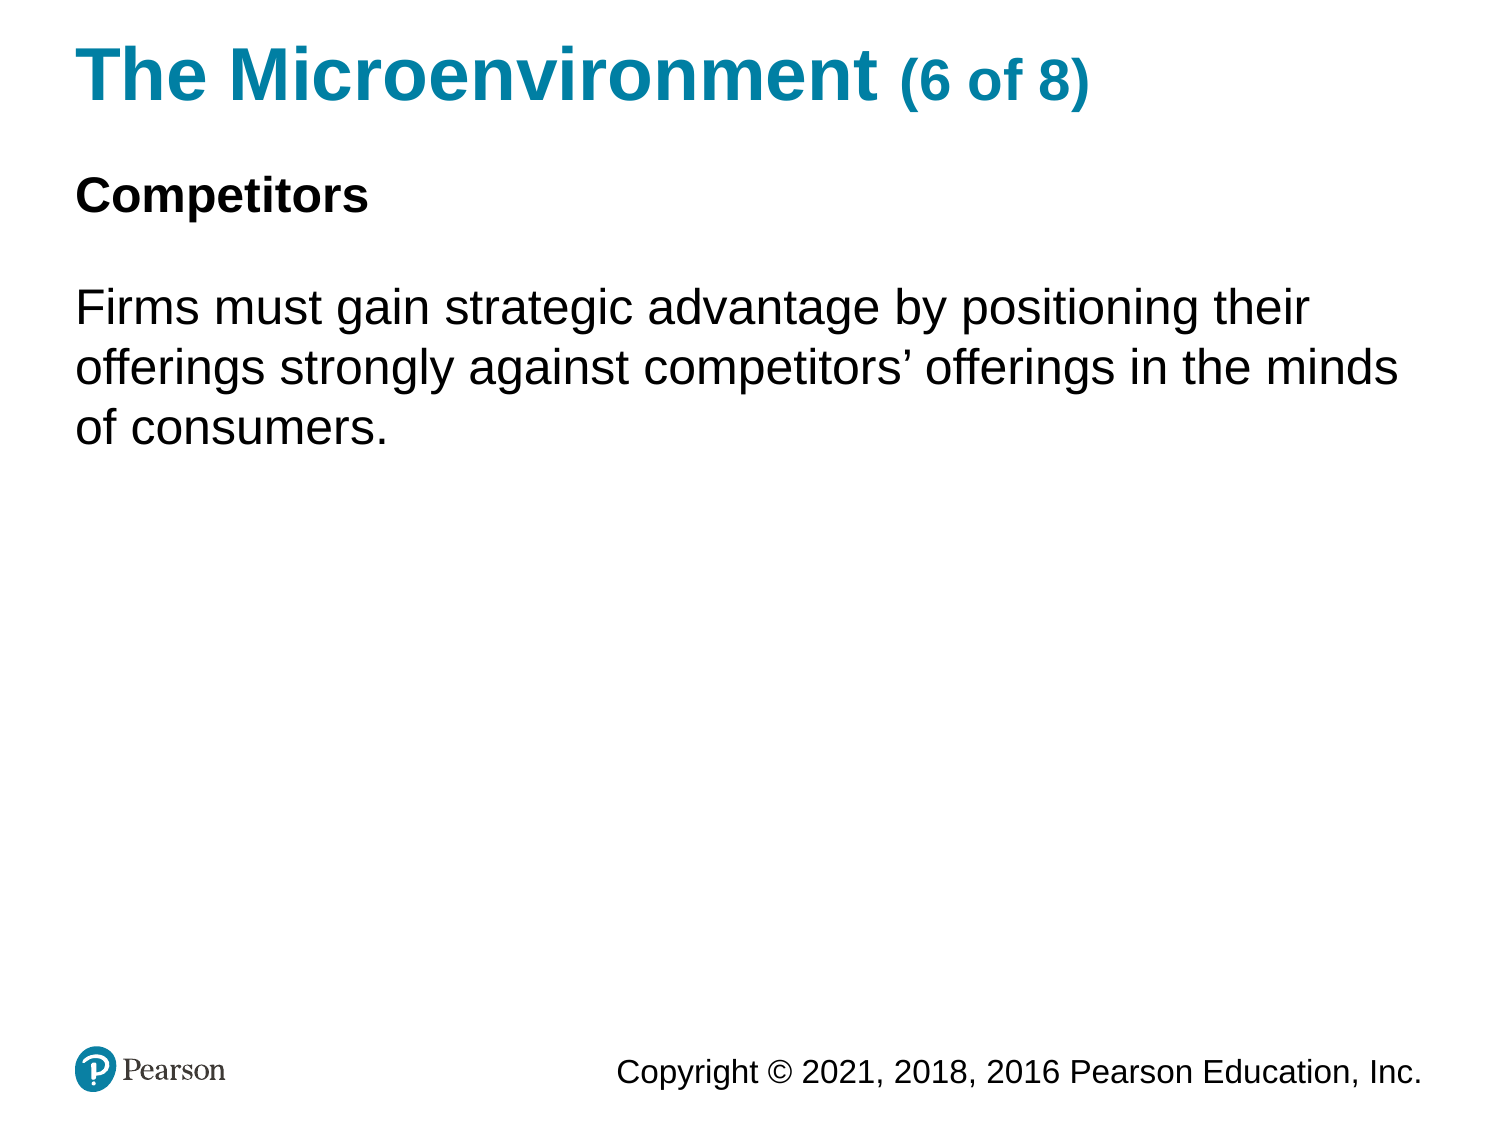

# The Microenvironment (6 of 8)
Competitors
Firms must gain strategic advantage by positioning their offerings strongly against competitors’ offerings in the minds of consumers.